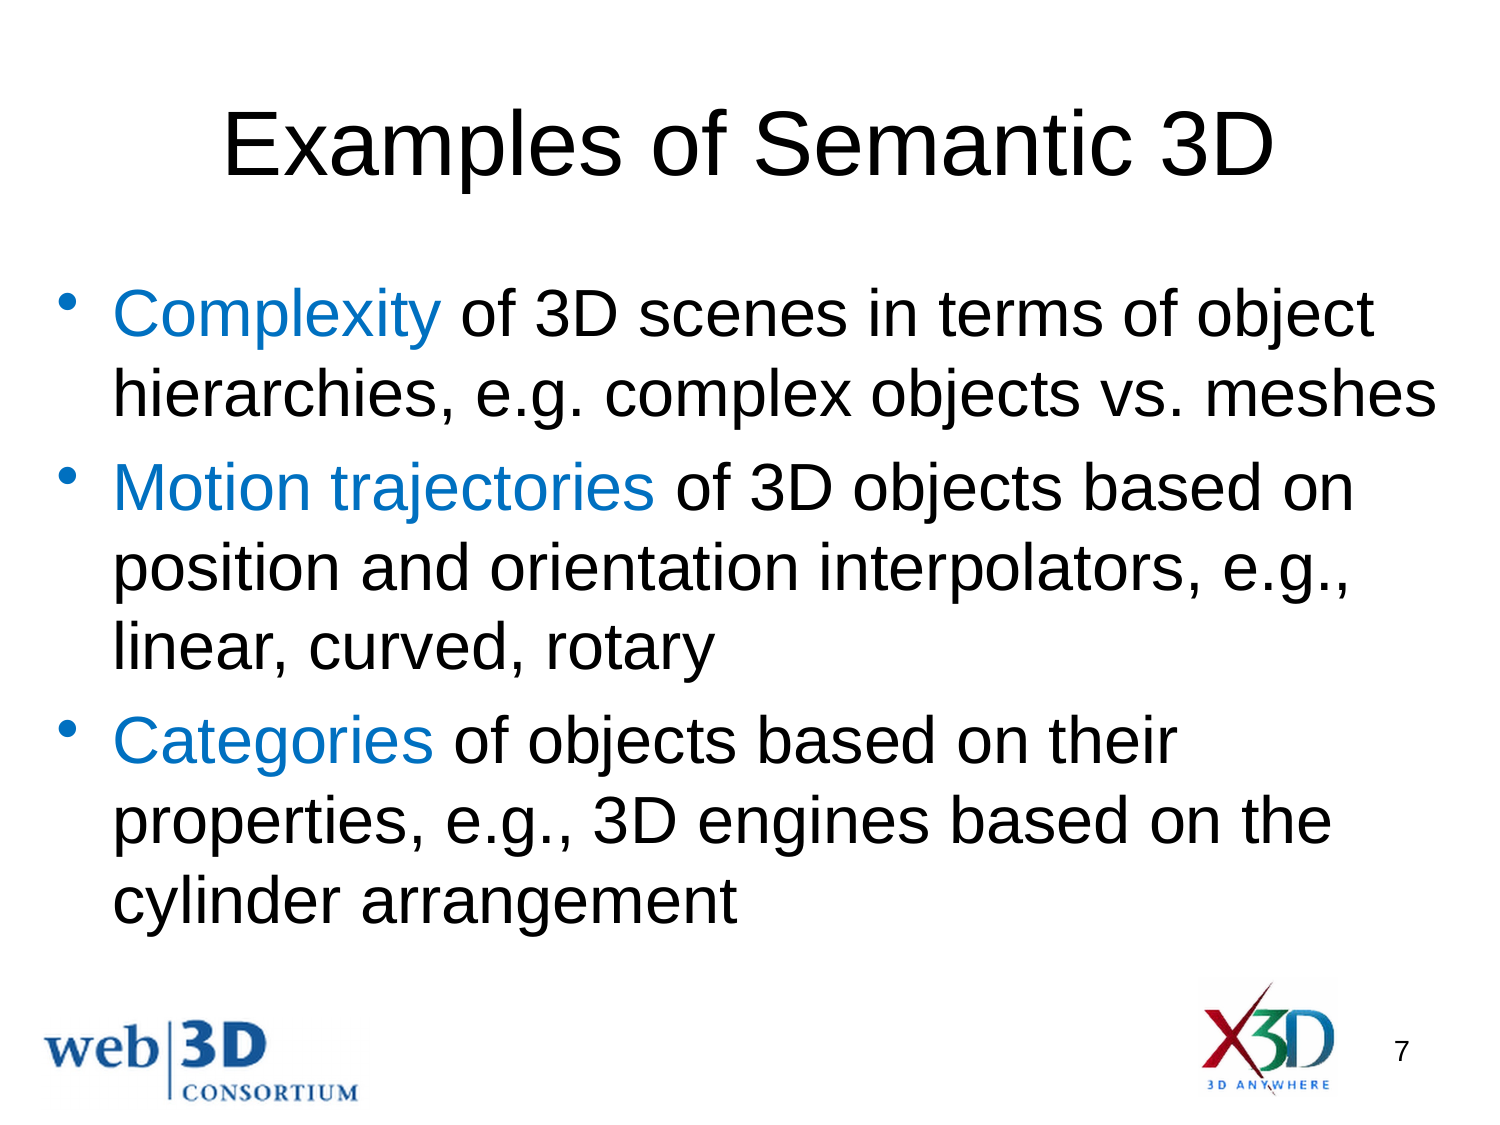

# Examples of Semantic 3D
Complexity of 3D scenes in terms of object hierarchies, e.g. complex objects vs. meshes
Motion trajectories of 3D objects based on position and orientation interpolators, e.g., linear, curved, rotary
Categories of objects based on their properties, e.g., 3D engines based on the cylinder arrangement
7